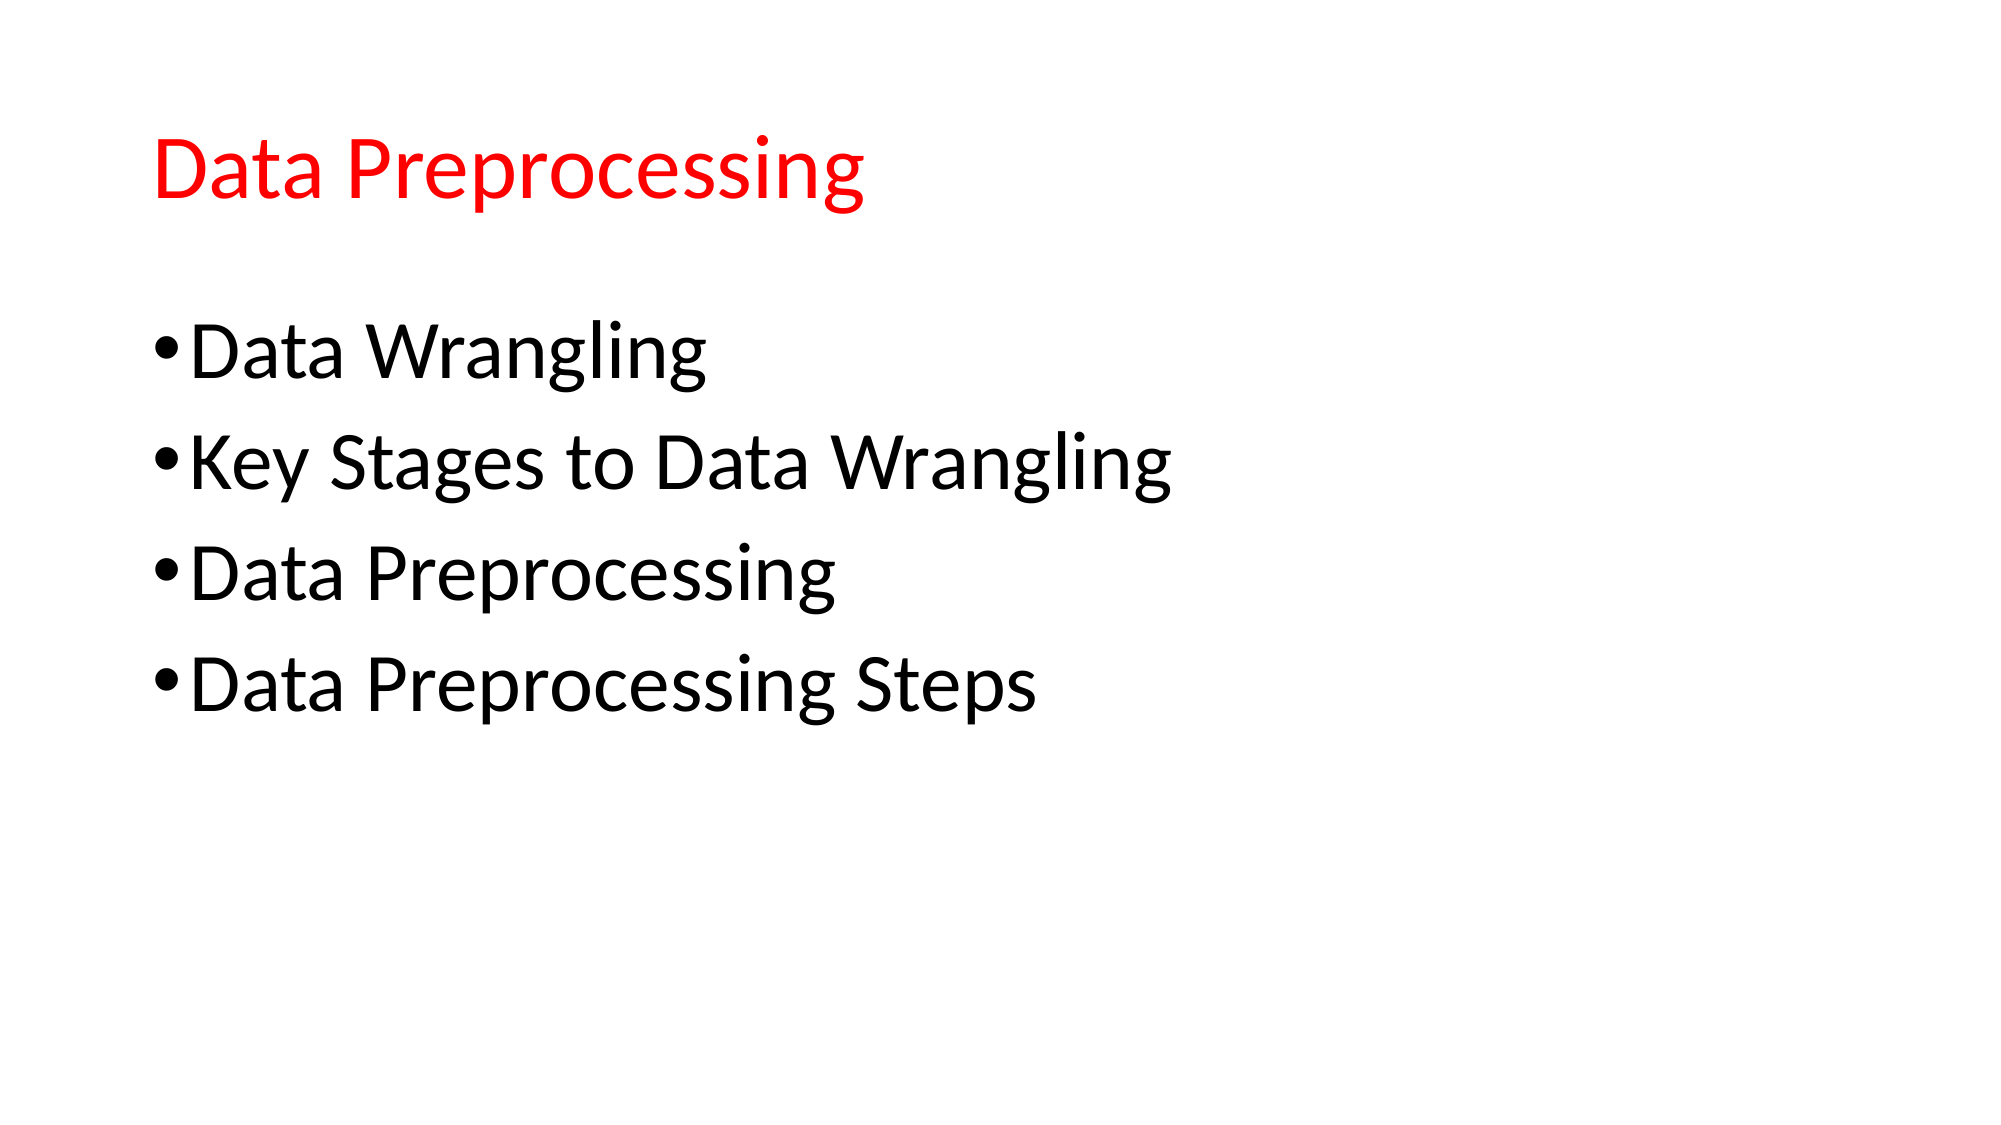

# Data Preprocessing
Data Wrangling
Key Stages to Data Wrangling
Data Preprocessing
Data Preprocessing Steps